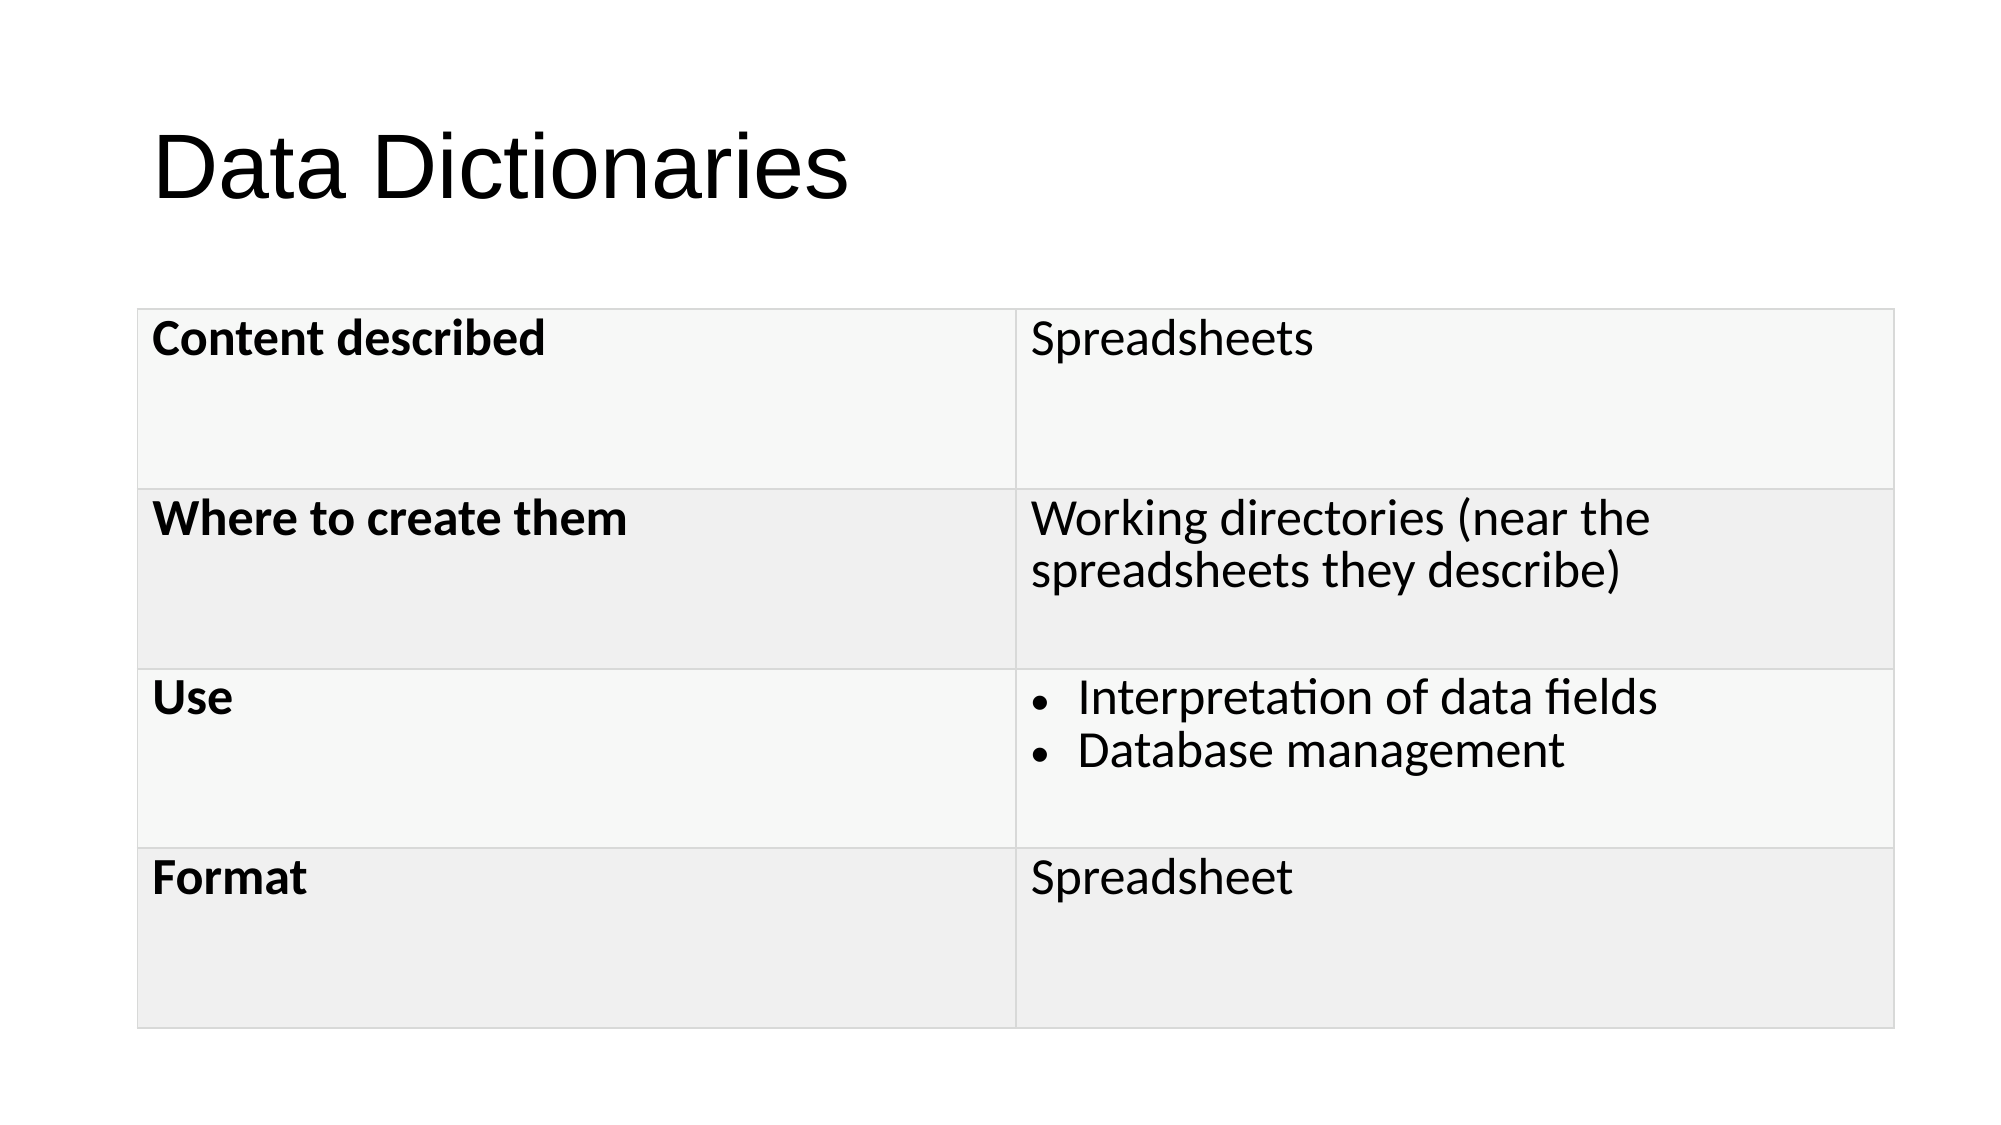

# Data Dictionaries
| Content described | Spreadsheets |
| --- | --- |
| Where to create them | Working directories (near the spreadsheets they describe) |
| Use | Interpretation of data fields Database management |
| Format | Spreadsheet |